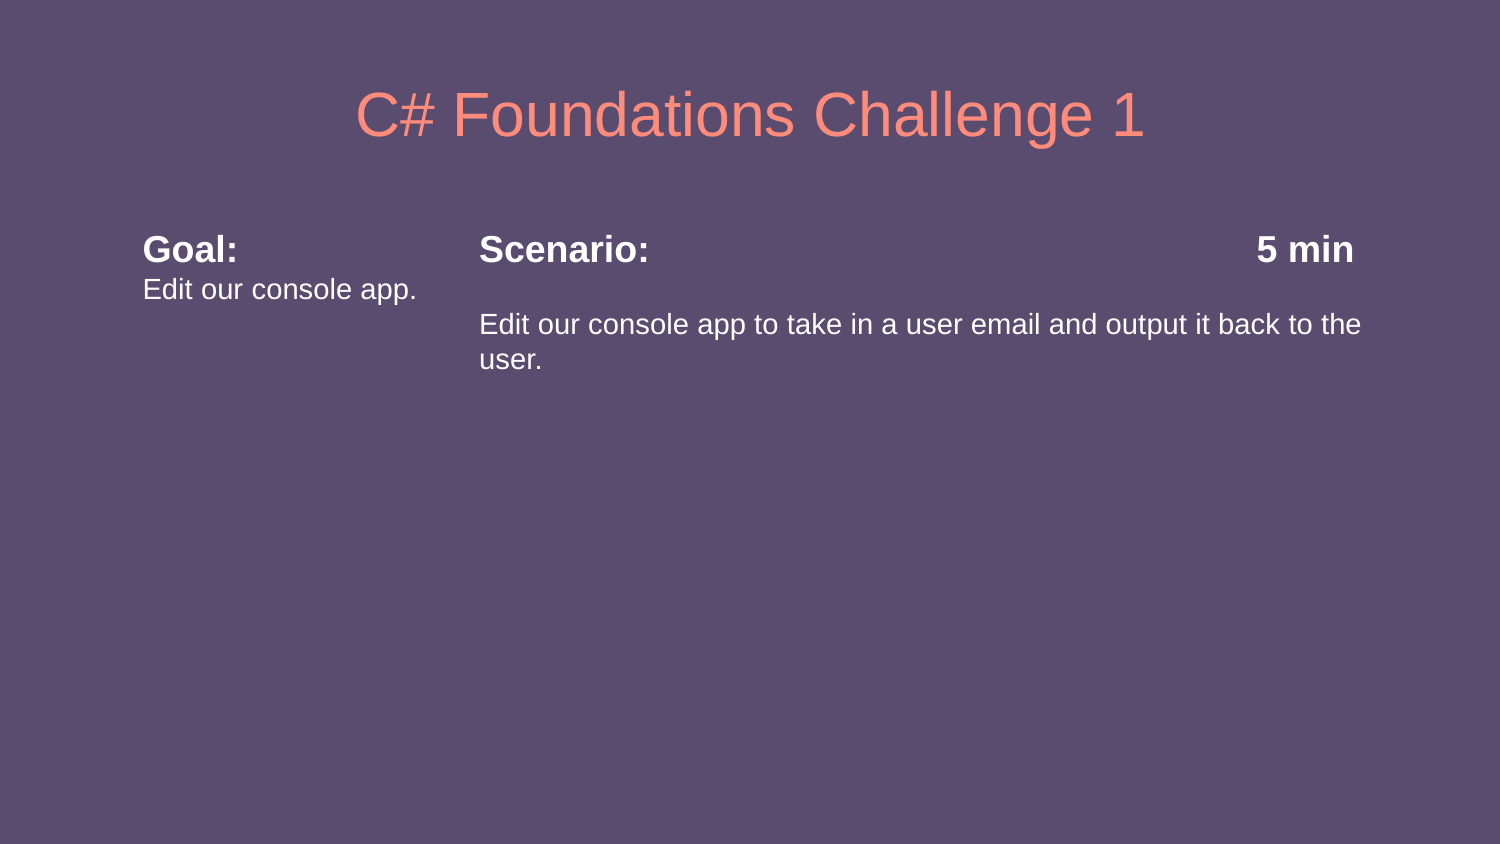

# C# Foundations Challenge 1
Goal:
Edit our console app.
Scenario:                                                          5 min

Edit our console app to take in a user email and output it back to the user.